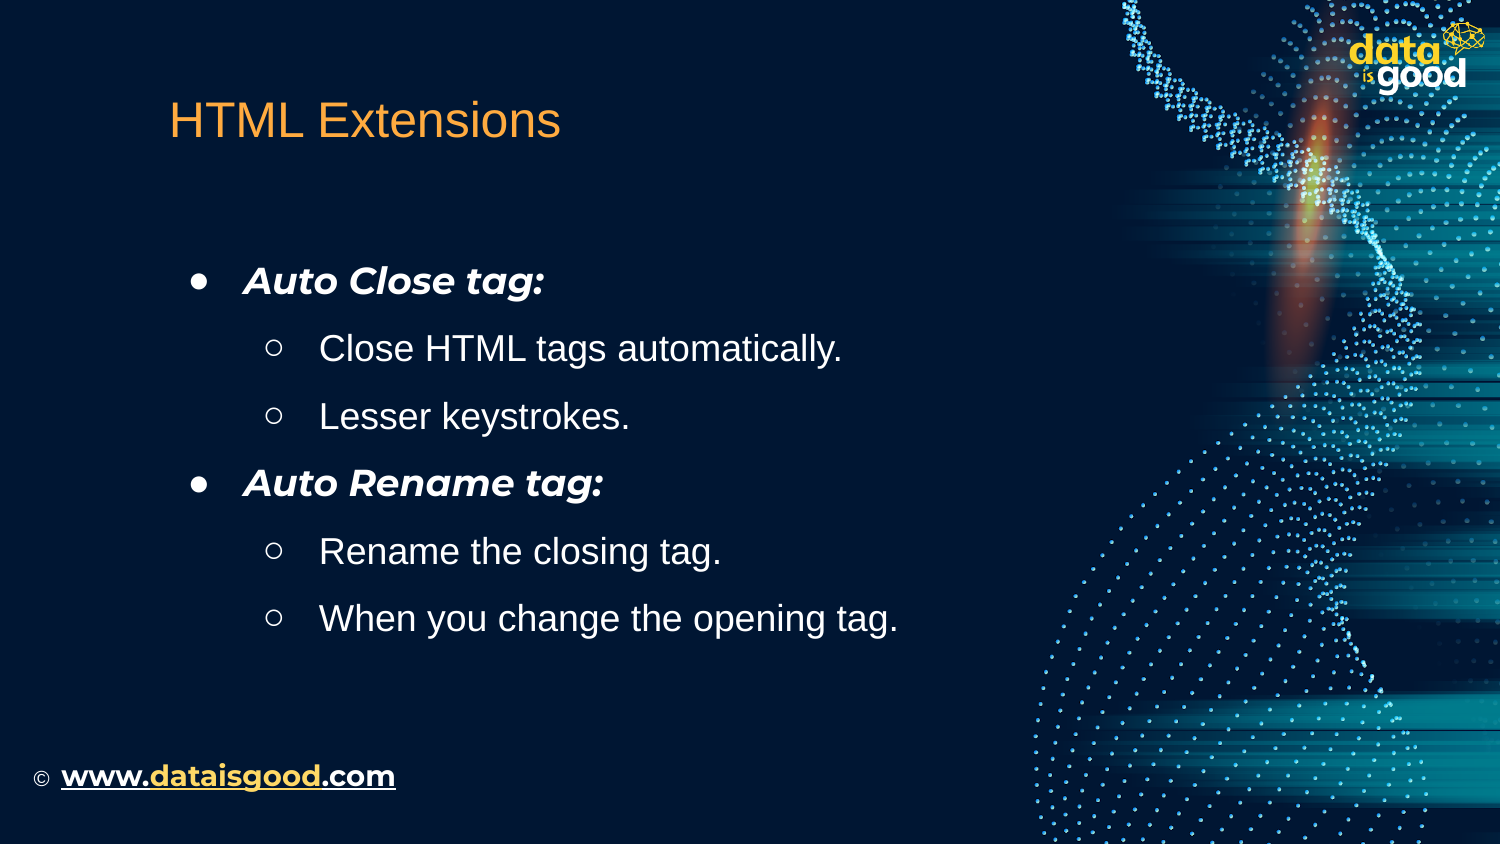

# HTML Extensions
Auto Close tag:
Close HTML tags automatically.
Lesser keystrokes.
Auto Rename tag:
Rename the closing tag.
When you change the opening tag.